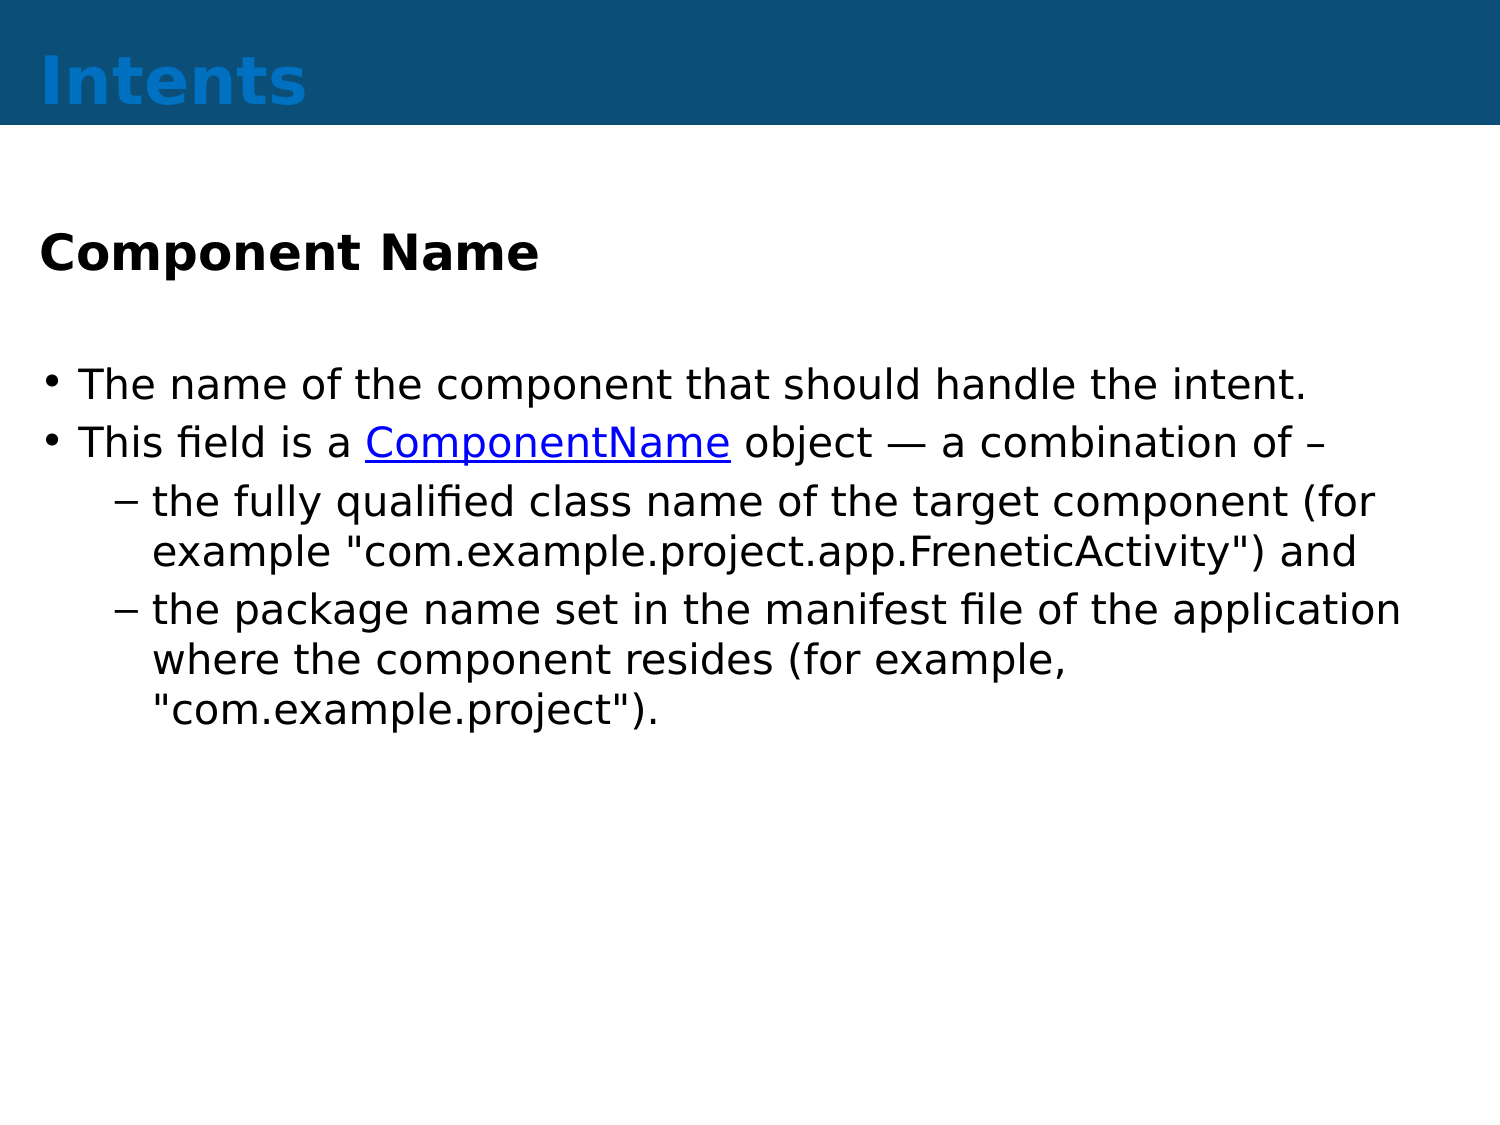

# Intents
Component Name
The name of the component that should handle the intent.
This field is a ComponentName object — a combination of –
the fully qualified class name of the target component (for example "com.example.project.app.FreneticActivity") and
the package name set in the manifest file of the application where the component resides (for example, "com.example.project").